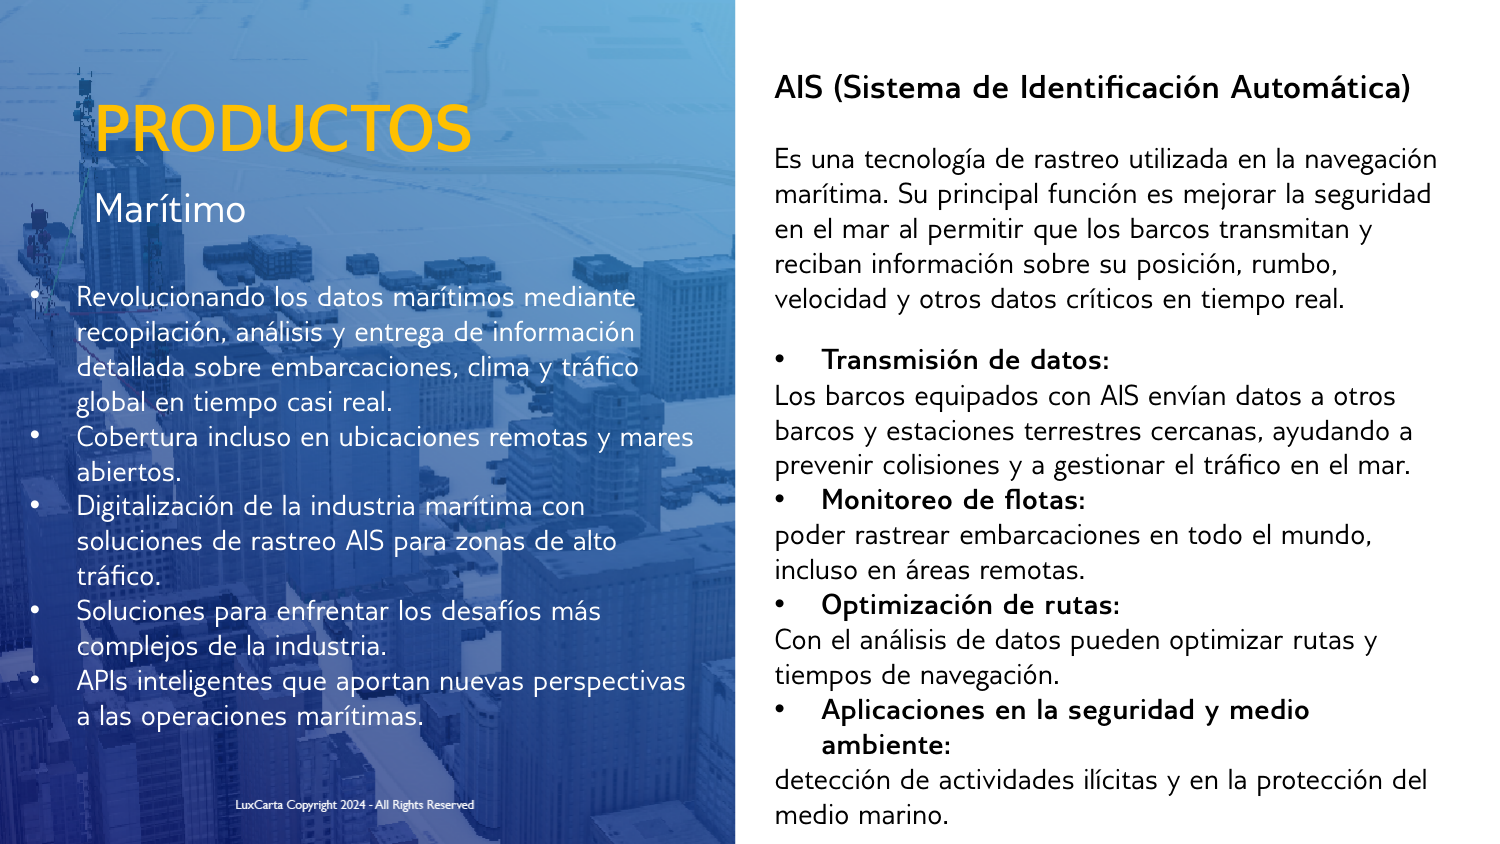

AIS (Sistema de Identificación Automática)

Es una tecnología de rastreo utilizada en la navegación marítima. Su principal función es mejorar la seguridad en el mar al permitir que los barcos transmitan y reciban información sobre su posición, rumbo, velocidad y otros datos críticos en tiempo real.
PRODUCTOS
Marítimo
Revolucionando los datos marítimos mediante recopilación, análisis y entrega de información detallada sobre embarcaciones, clima y tráfico global en tiempo casi real.
Cobertura incluso en ubicaciones remotas y mares abiertos.
Digitalización de la industria marítima con soluciones de rastreo AIS para zonas de alto tráfico.
Soluciones para enfrentar los desafíos más complejos de la industria.
APIs inteligentes que aportan nuevas perspectivas a las operaciones marítimas.
Transmisión de datos:
Los barcos equipados con AIS envían datos a otros barcos y estaciones terrestres cercanas, ayudando a prevenir colisiones y a gestionar el tráfico en el mar.
Monitoreo de flotas:
poder rastrear embarcaciones en todo el mundo, incluso en áreas remotas.
Optimización de rutas:
Con el análisis de datos pueden optimizar rutas y tiempos de navegación.
Aplicaciones en la seguridad y medio ambiente:
detección de actividades ilícitas y en la protección del medio marino.